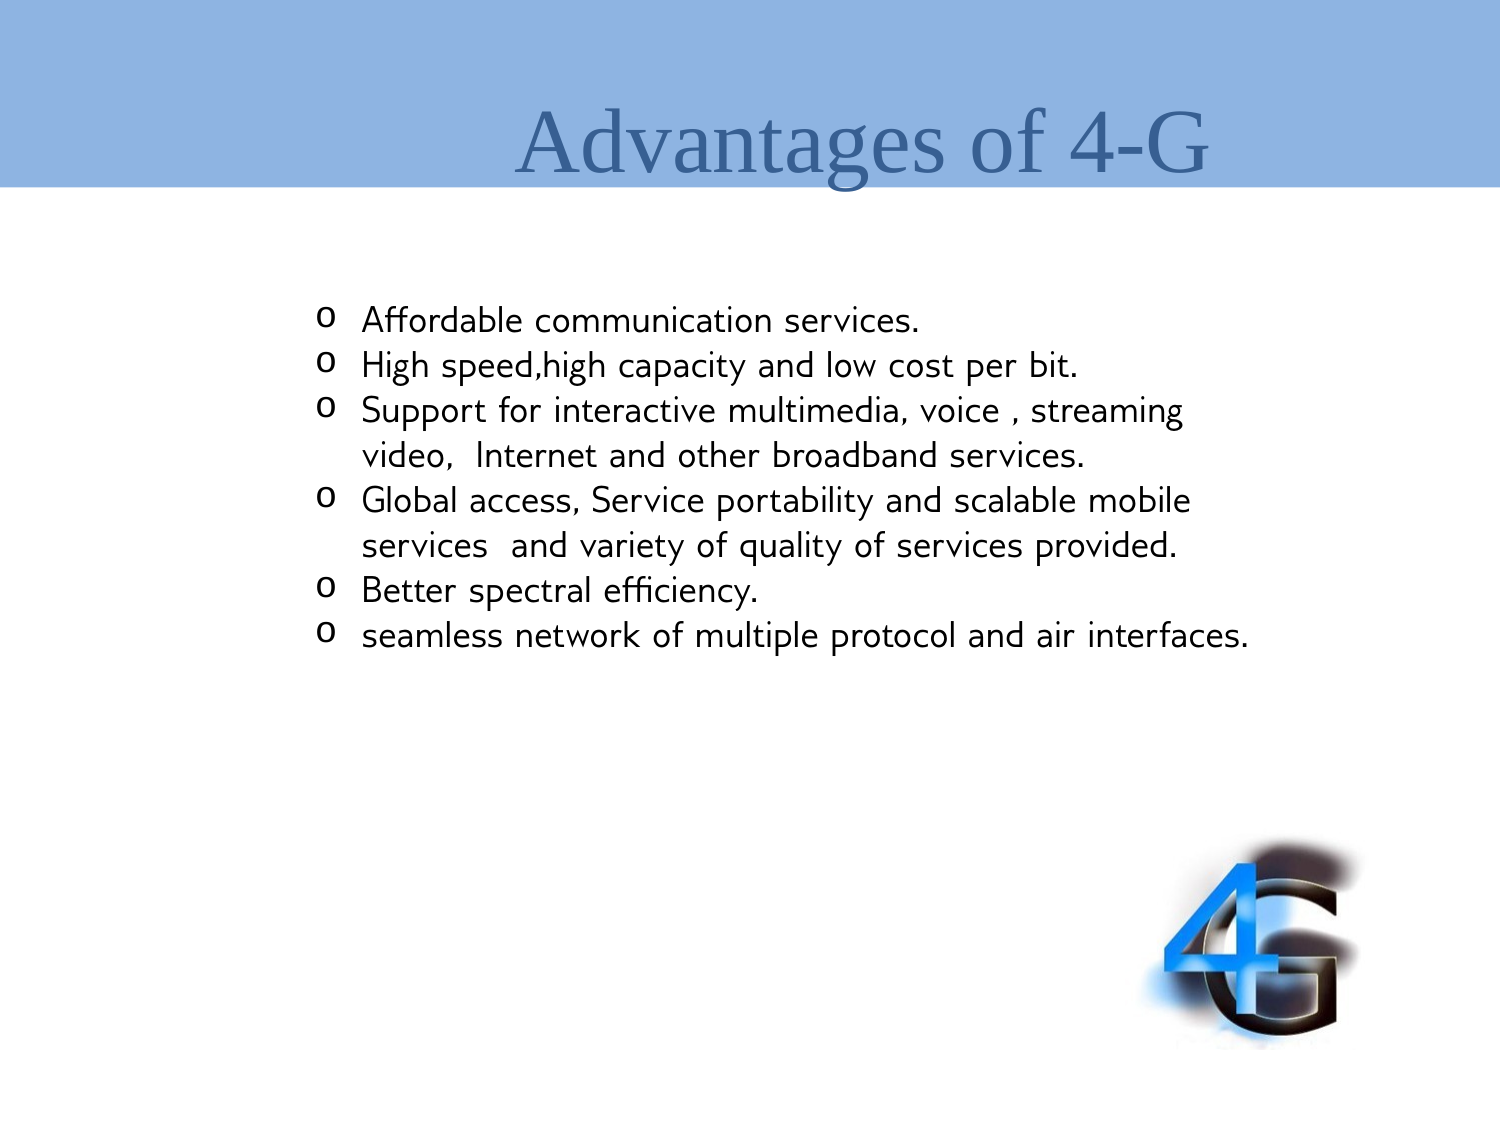

# Advantages of 4-G
Affordable communication services.
High speed,high capacity and low cost per bit.
Support for interactive multimedia, voice , streaming video,  Internet and other broadband services.
Global access, Service portability and scalable mobile services  and variety of quality of services provided.
Better spectral efficiency.
seamless network of multiple protocol and air interfaces.